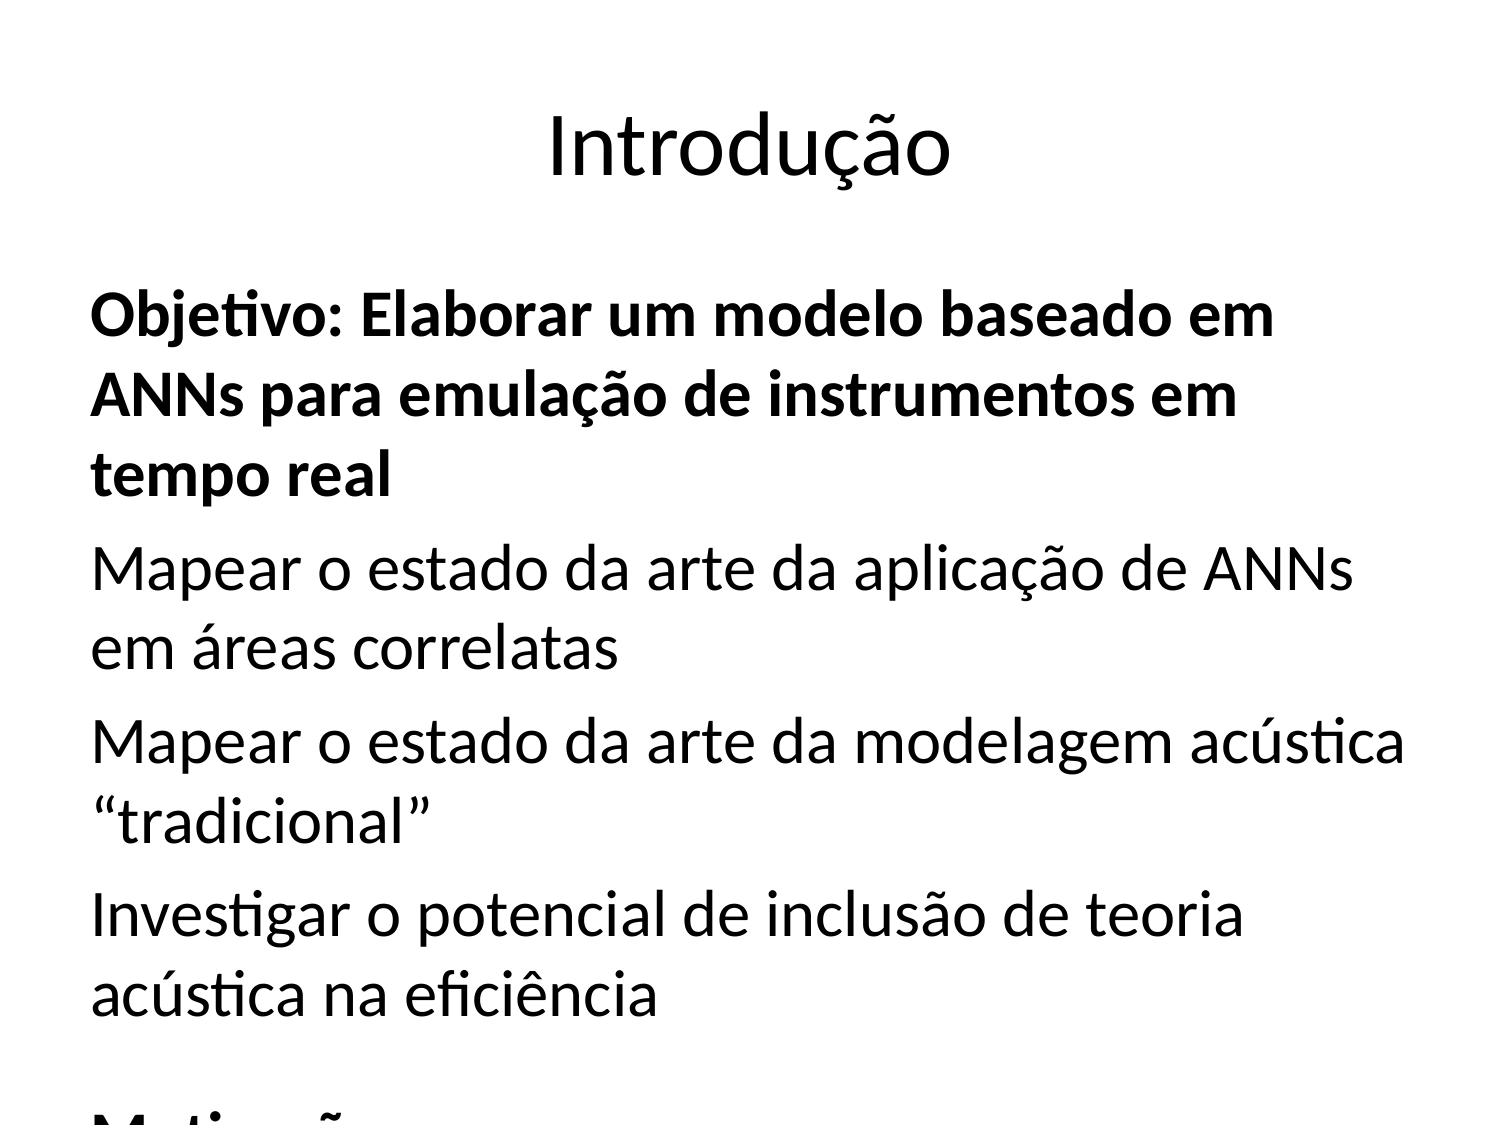

# Introdução
Objetivo: Elaborar um modelo baseado em ANNs para emulação de instrumentos em tempo real
Mapear o estado da arte da aplicação de ANNs em áreas correlatas
Mapear o estado da arte da modelagem acústica “tradicional”
Investigar o potencial de inclusão de teoria acústica na eficiência
Motivação:
ANNs aplicadas com sucesso em várias áreas
Estado da arte em áreas afins
Poucos trabalhos relacionados a síntese sonora via ANNs (nenhum em tempo real)
Indústria de DMI “estagnada” e hermética